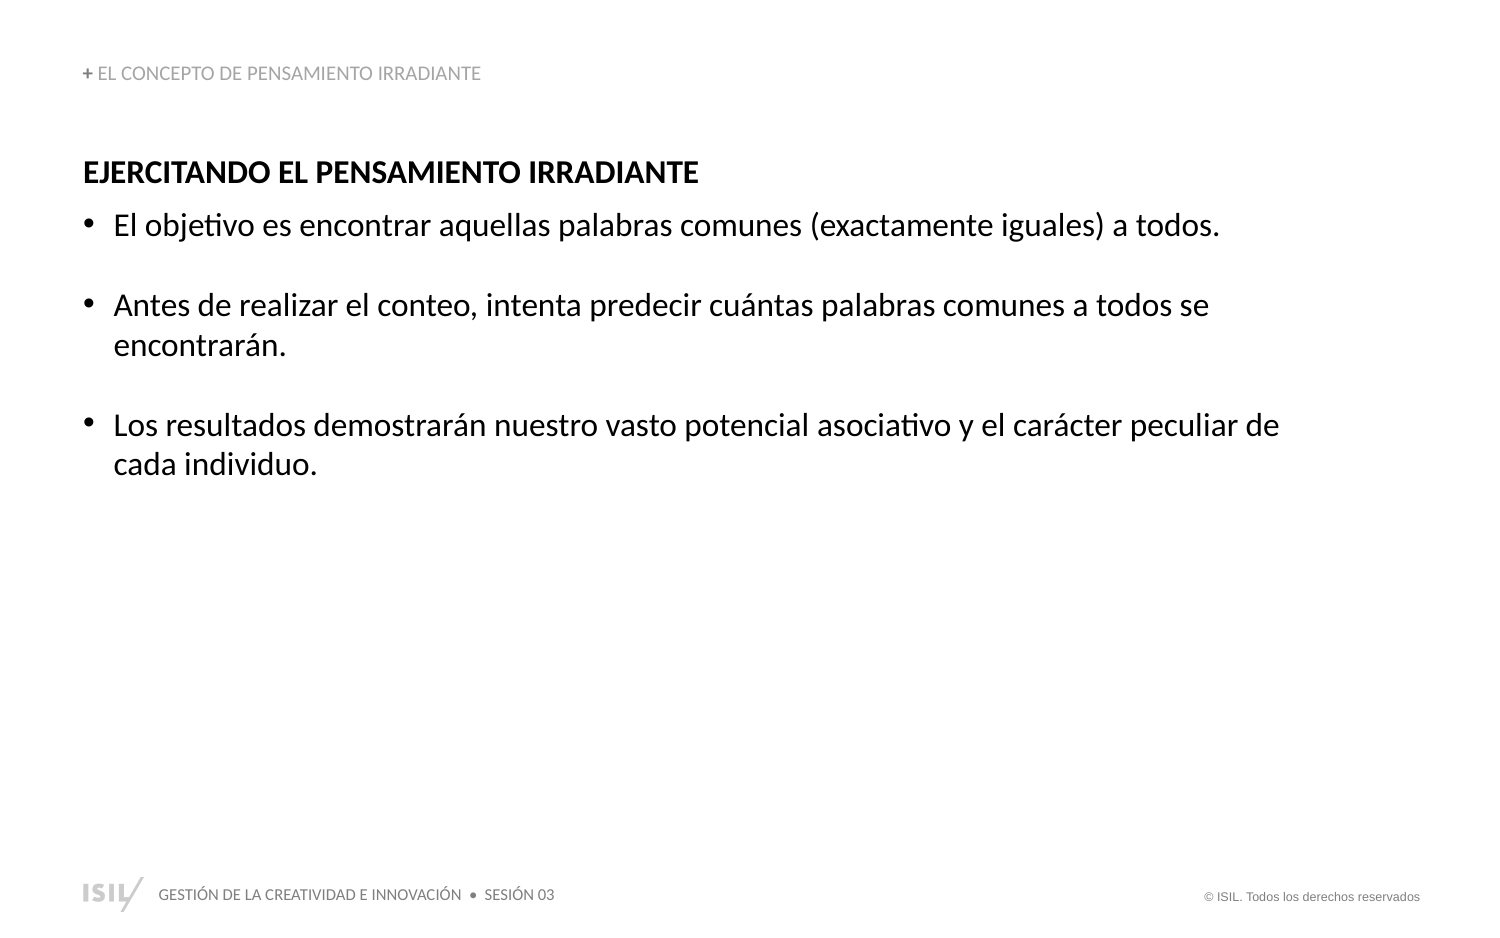

+ EL CONCEPTO DE PENSAMIENTO IRRADIANTE
EJERCITANDO EL PENSAMIENTO IRRADIANTE
El objetivo es encontrar aquellas palabras comunes (exactamente iguales) a todos.

Antes de realizar el conteo, intenta predecir cuántas palabras comunes a todos se encontrarán.

Los resultados demostrarán nuestro vasto potencial asociativo y el carácter peculiar de cada individuo.